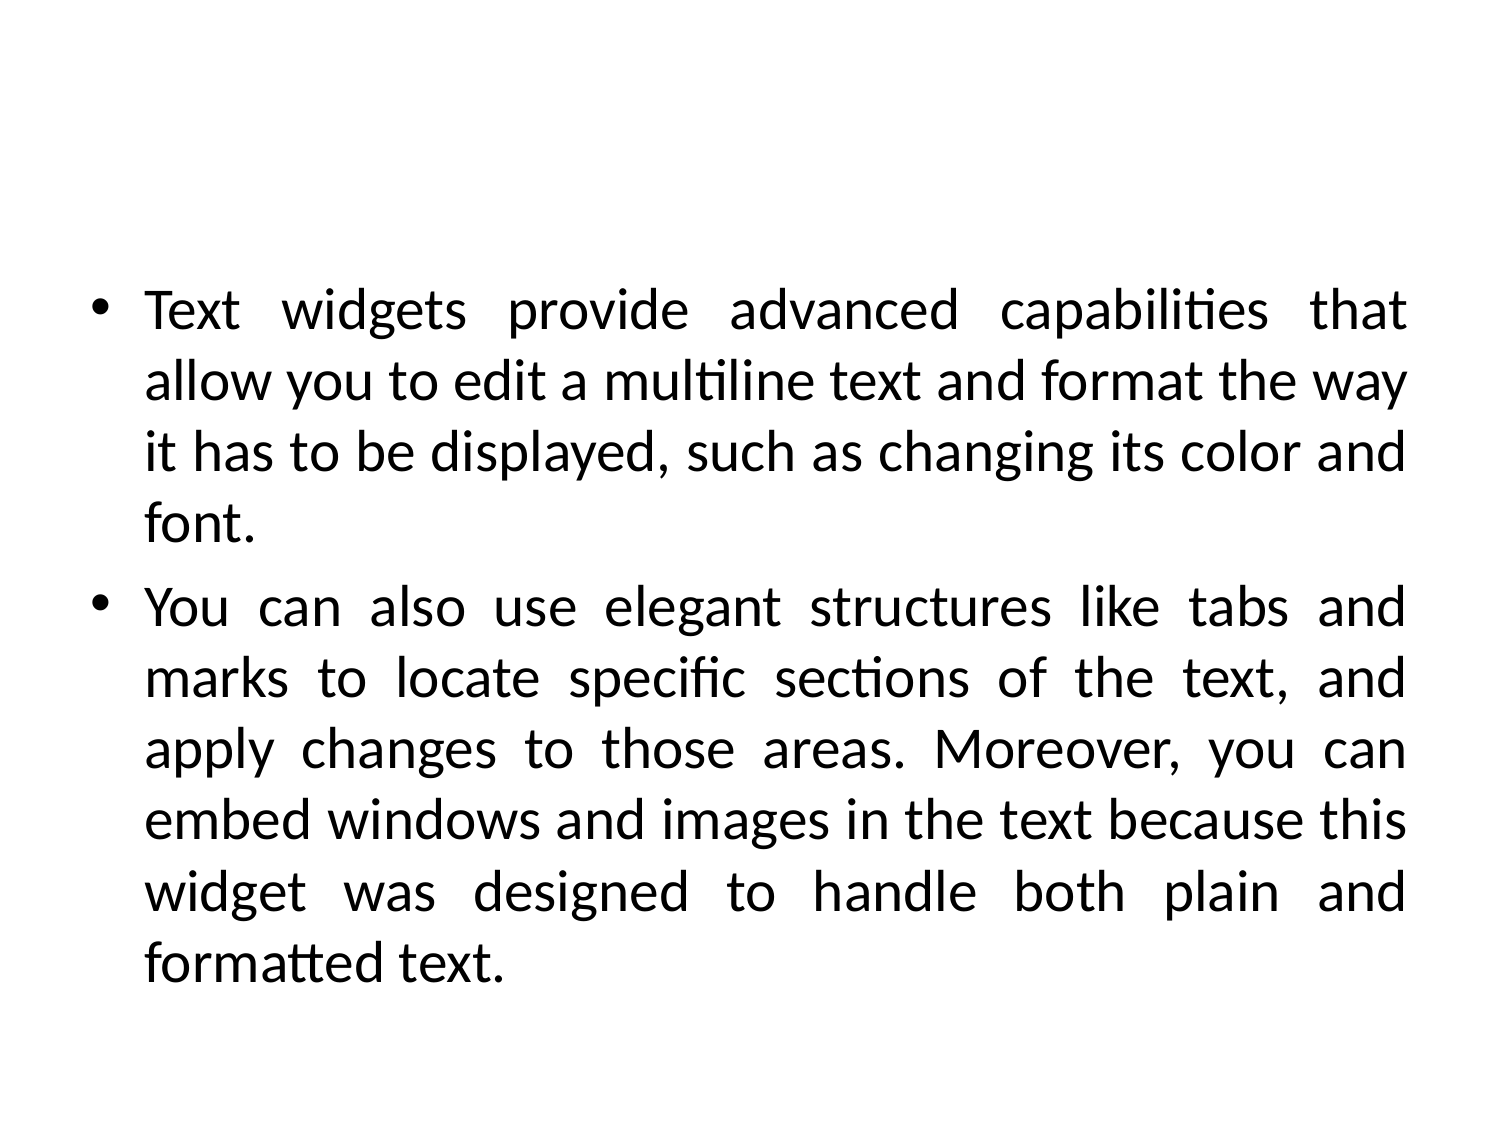

#
Text widgets provide advanced capabilities that allow you to edit a multiline text and format the way it has to be displayed, such as changing its color and font.
You can also use elegant structures like tabs and marks to locate specific sections of the text, and apply changes to those areas. Moreover, you can embed windows and images in the text because this widget was designed to handle both plain and formatted text.